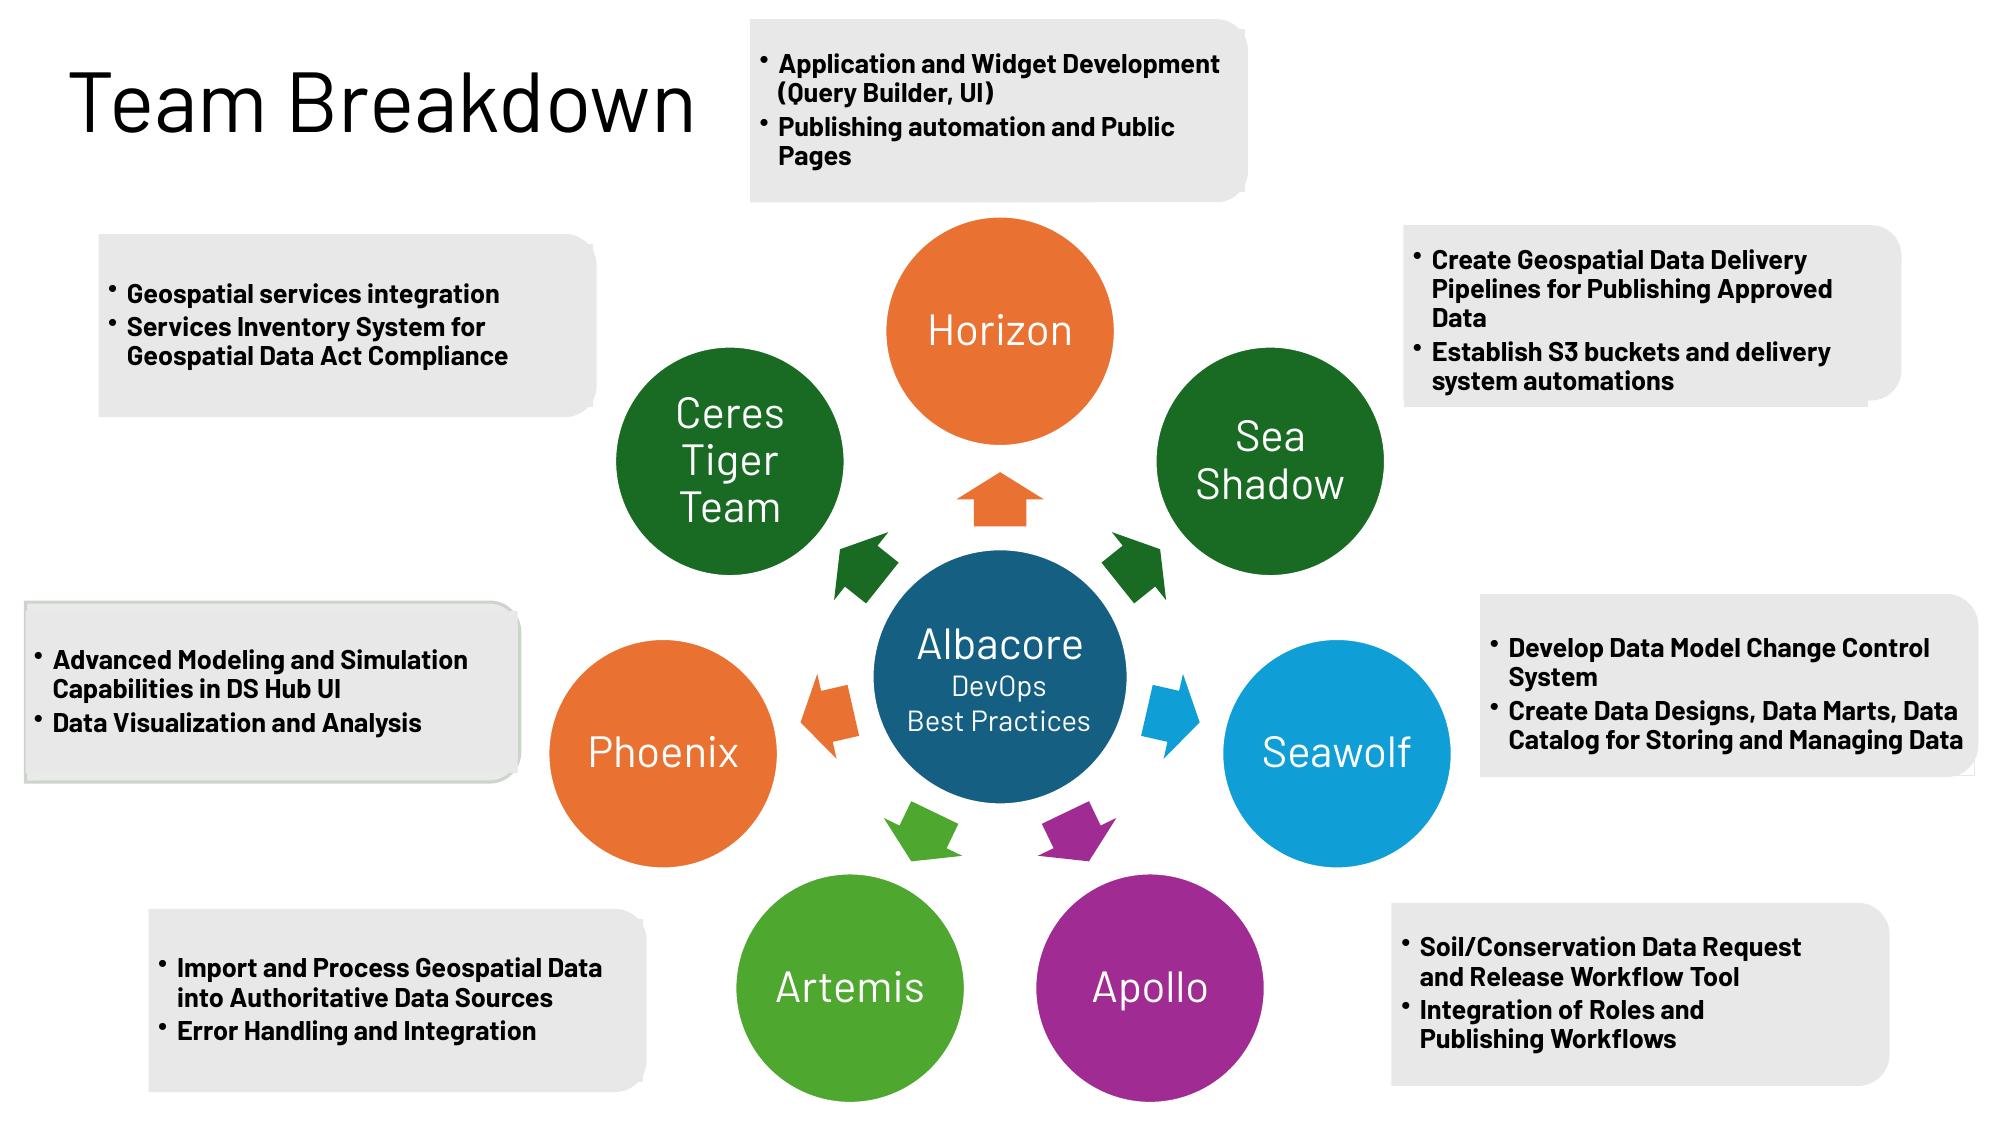

Application and Widget Development (Query Builder, UI)
Publishing automation and Public Pages
# Team Breakdown
Albacore

Horizon

Sea Shadow

Seawolf

Apollo

Artemis

Phoenix

Ceres Tiger Team

Create Geospatial Data Delivery Pipelines for Publishing Approved Data
Establish S3 buckets and delivery system automations

Geospatial services integration
Services Inventory System for Geospatial Data Act Compliance

Develop Data Model Change Control System
Create Data Designs, Data Marts, Data Catalog for Storing and Managing Data

Advanced Modeling and Simulation Capabilities in DS Hub UI
Data Visualization and Analysis
DevOps
Best Practices

Soil/Conservation Data Request and Release Workflow Tool
Integration of Roles and Publishing Workflows

Import and Process Geospatial Data into Authoritative Data Sources
Error Handling and Integration